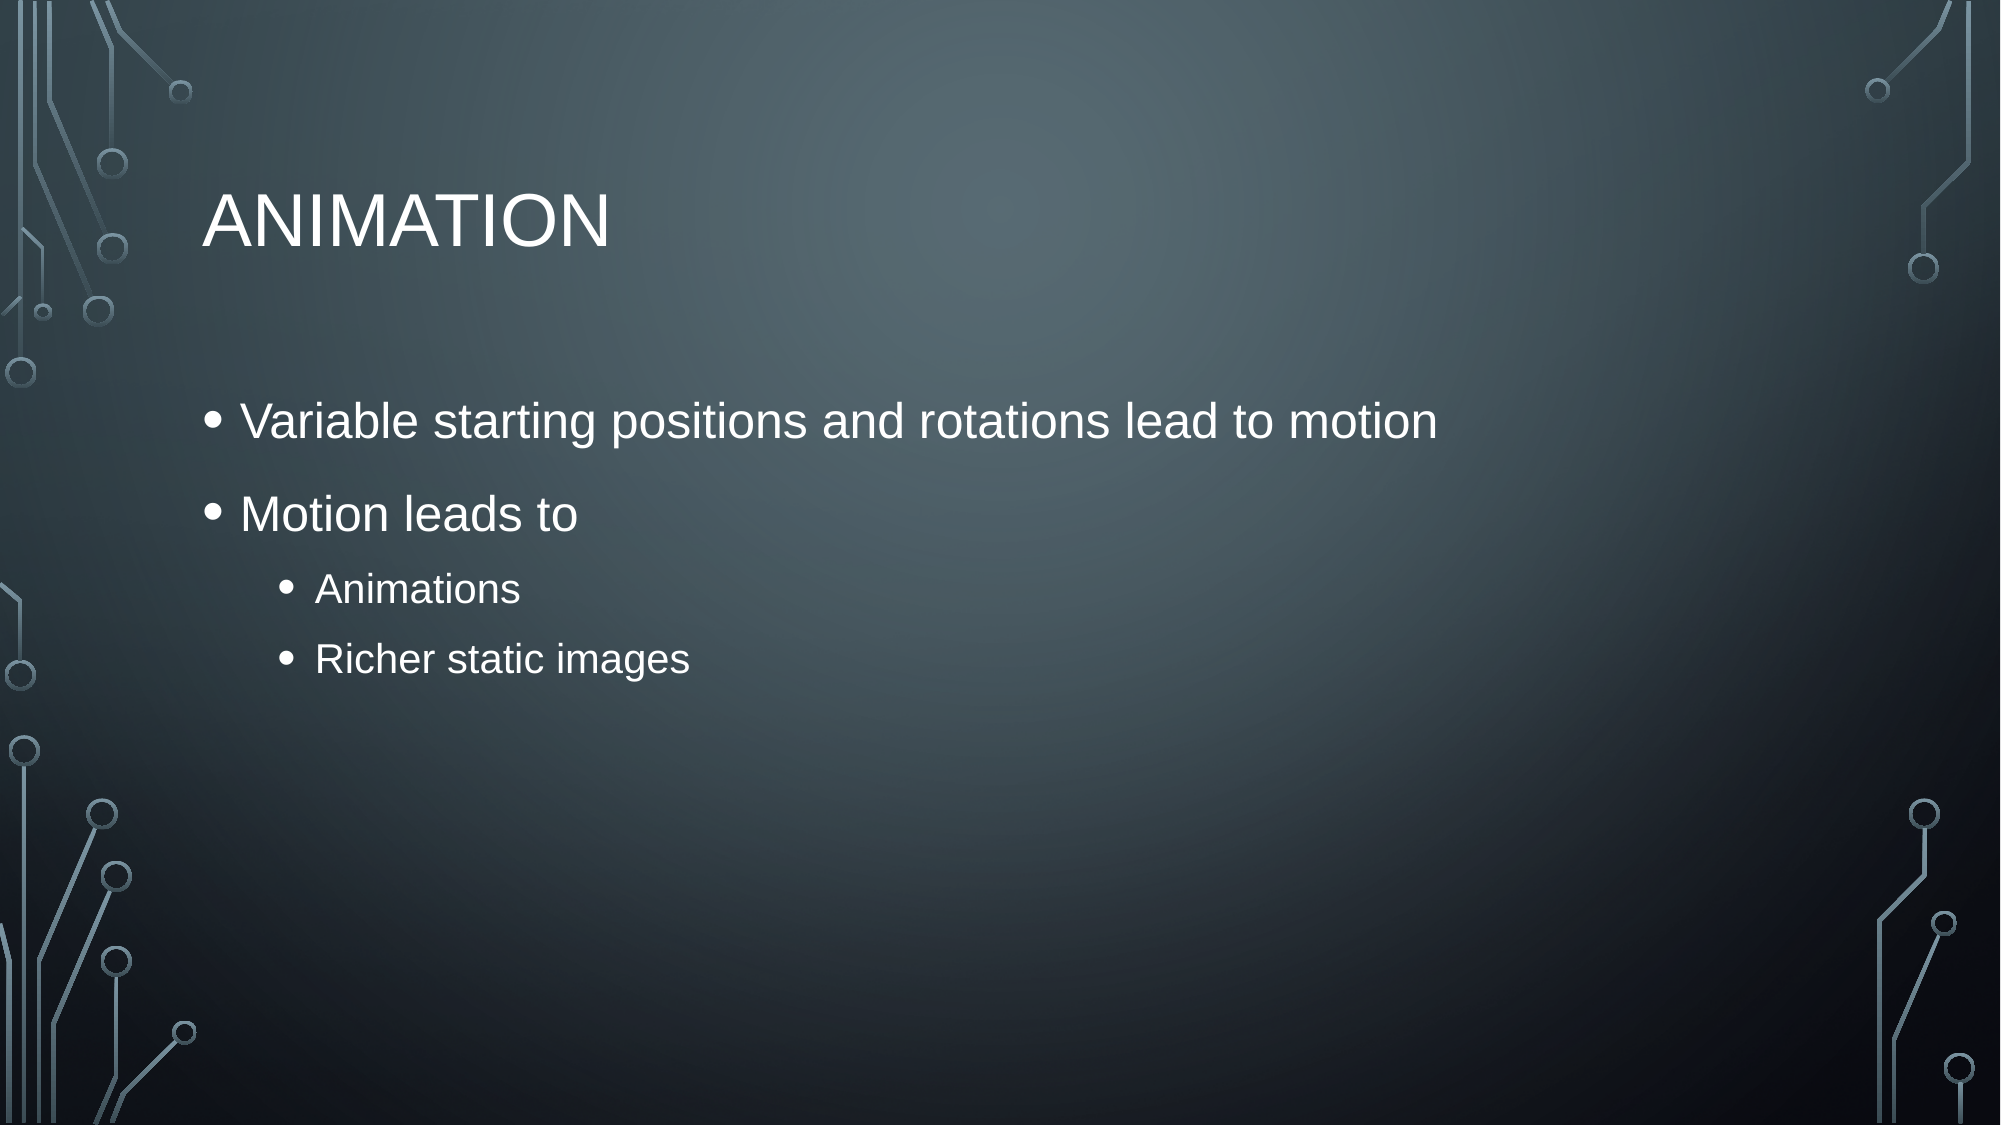

# Animation
Variable starting positions and rotations lead to motion
Motion leads to
Animations
Richer static images